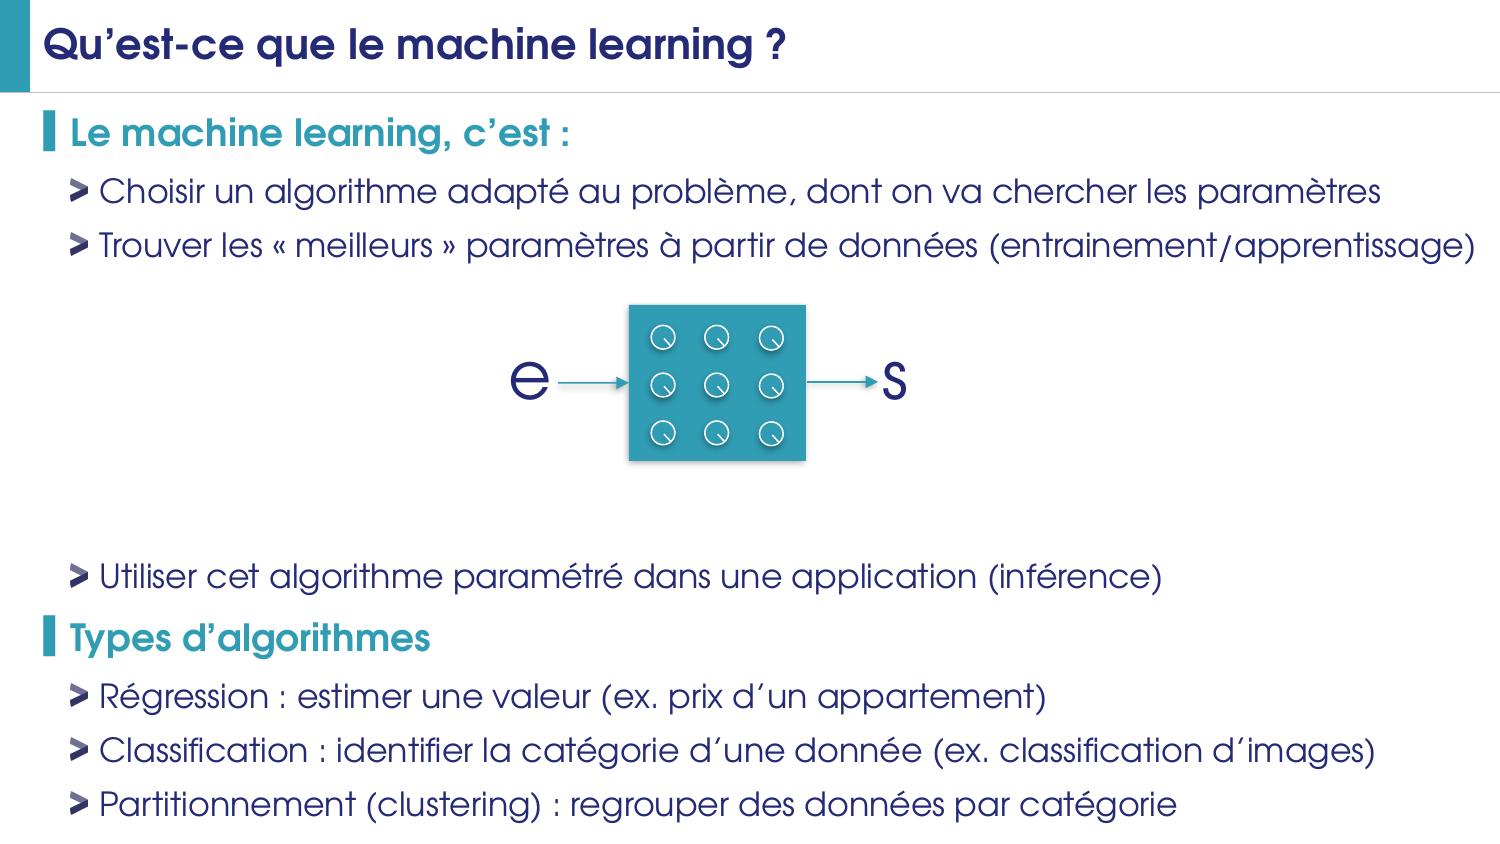

# Qu’est-ce que le machine learning ?
Le machine learning, c’est :
Choisir un algorithme adapté au problème, dont on va chercher les paramètres
Trouver les « meilleurs » paramètres à partir de données (entrainement/apprentissage)

Utiliser cet algorithme paramétré dans une application (inférence)
Types d’algorithmes
Régression : estimer une valeur (ex. prix d’un appartement)
Classification : identifier la catégorie d’une donnée (ex. classification d’images)
Partitionnement (clustering) : regrouper des données par catégorie
Génération d’image, de texte, de son…

s
e